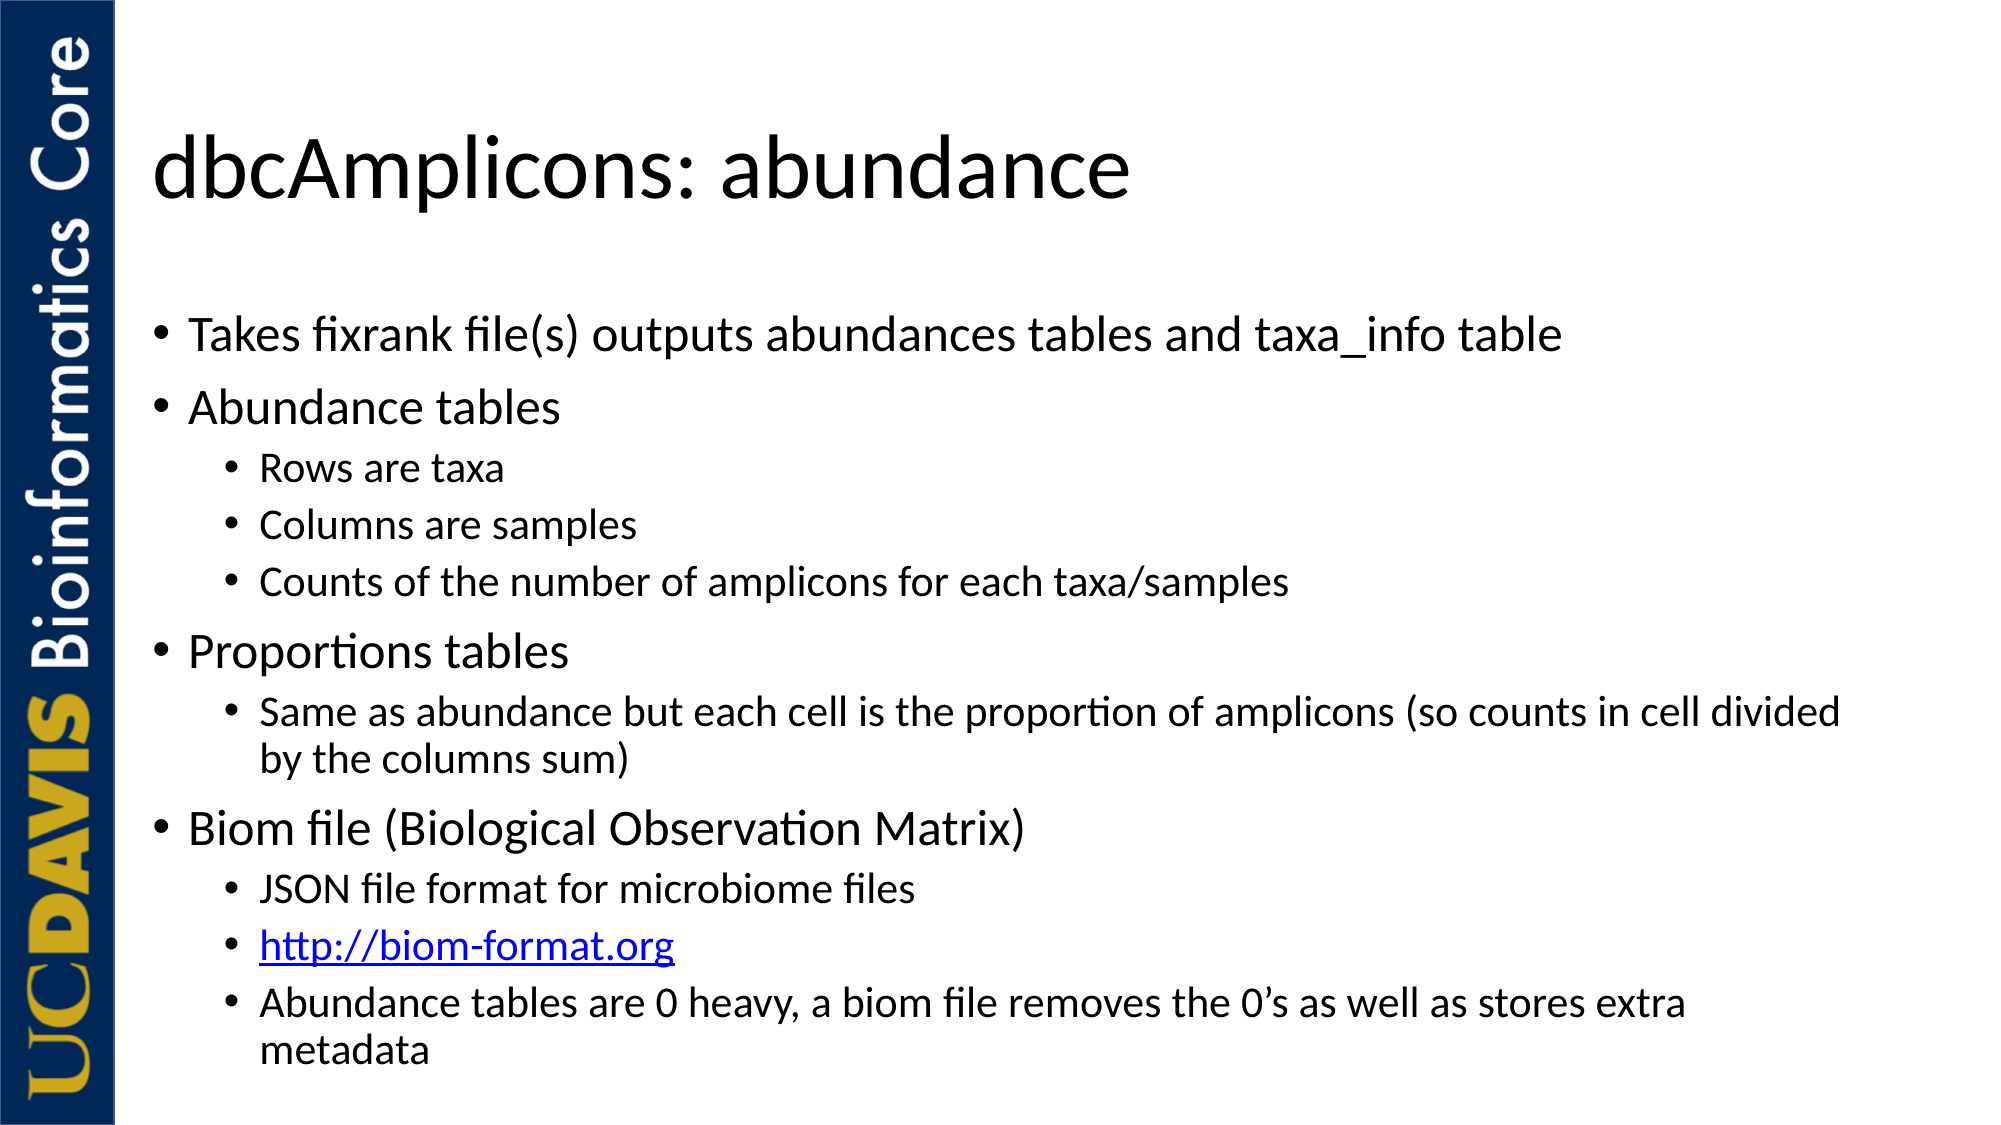

# dbcAmplicons: abundance
Takes fixrank file(s) outputs abundances tables and taxa_info table
Abundance tables
Rows are taxa
Columns are samples
Counts of the number of amplicons for each taxa/samples
Proportions tables
Same as abundance but each cell is the proportion of amplicons (so counts in cell divided by the columns sum)
Biom file (Biological Observation Matrix)
JSON file format for microbiome files
http://biom-format.org
Abundance tables are 0 heavy, a biom file removes the 0’s as well as stores extra metadata